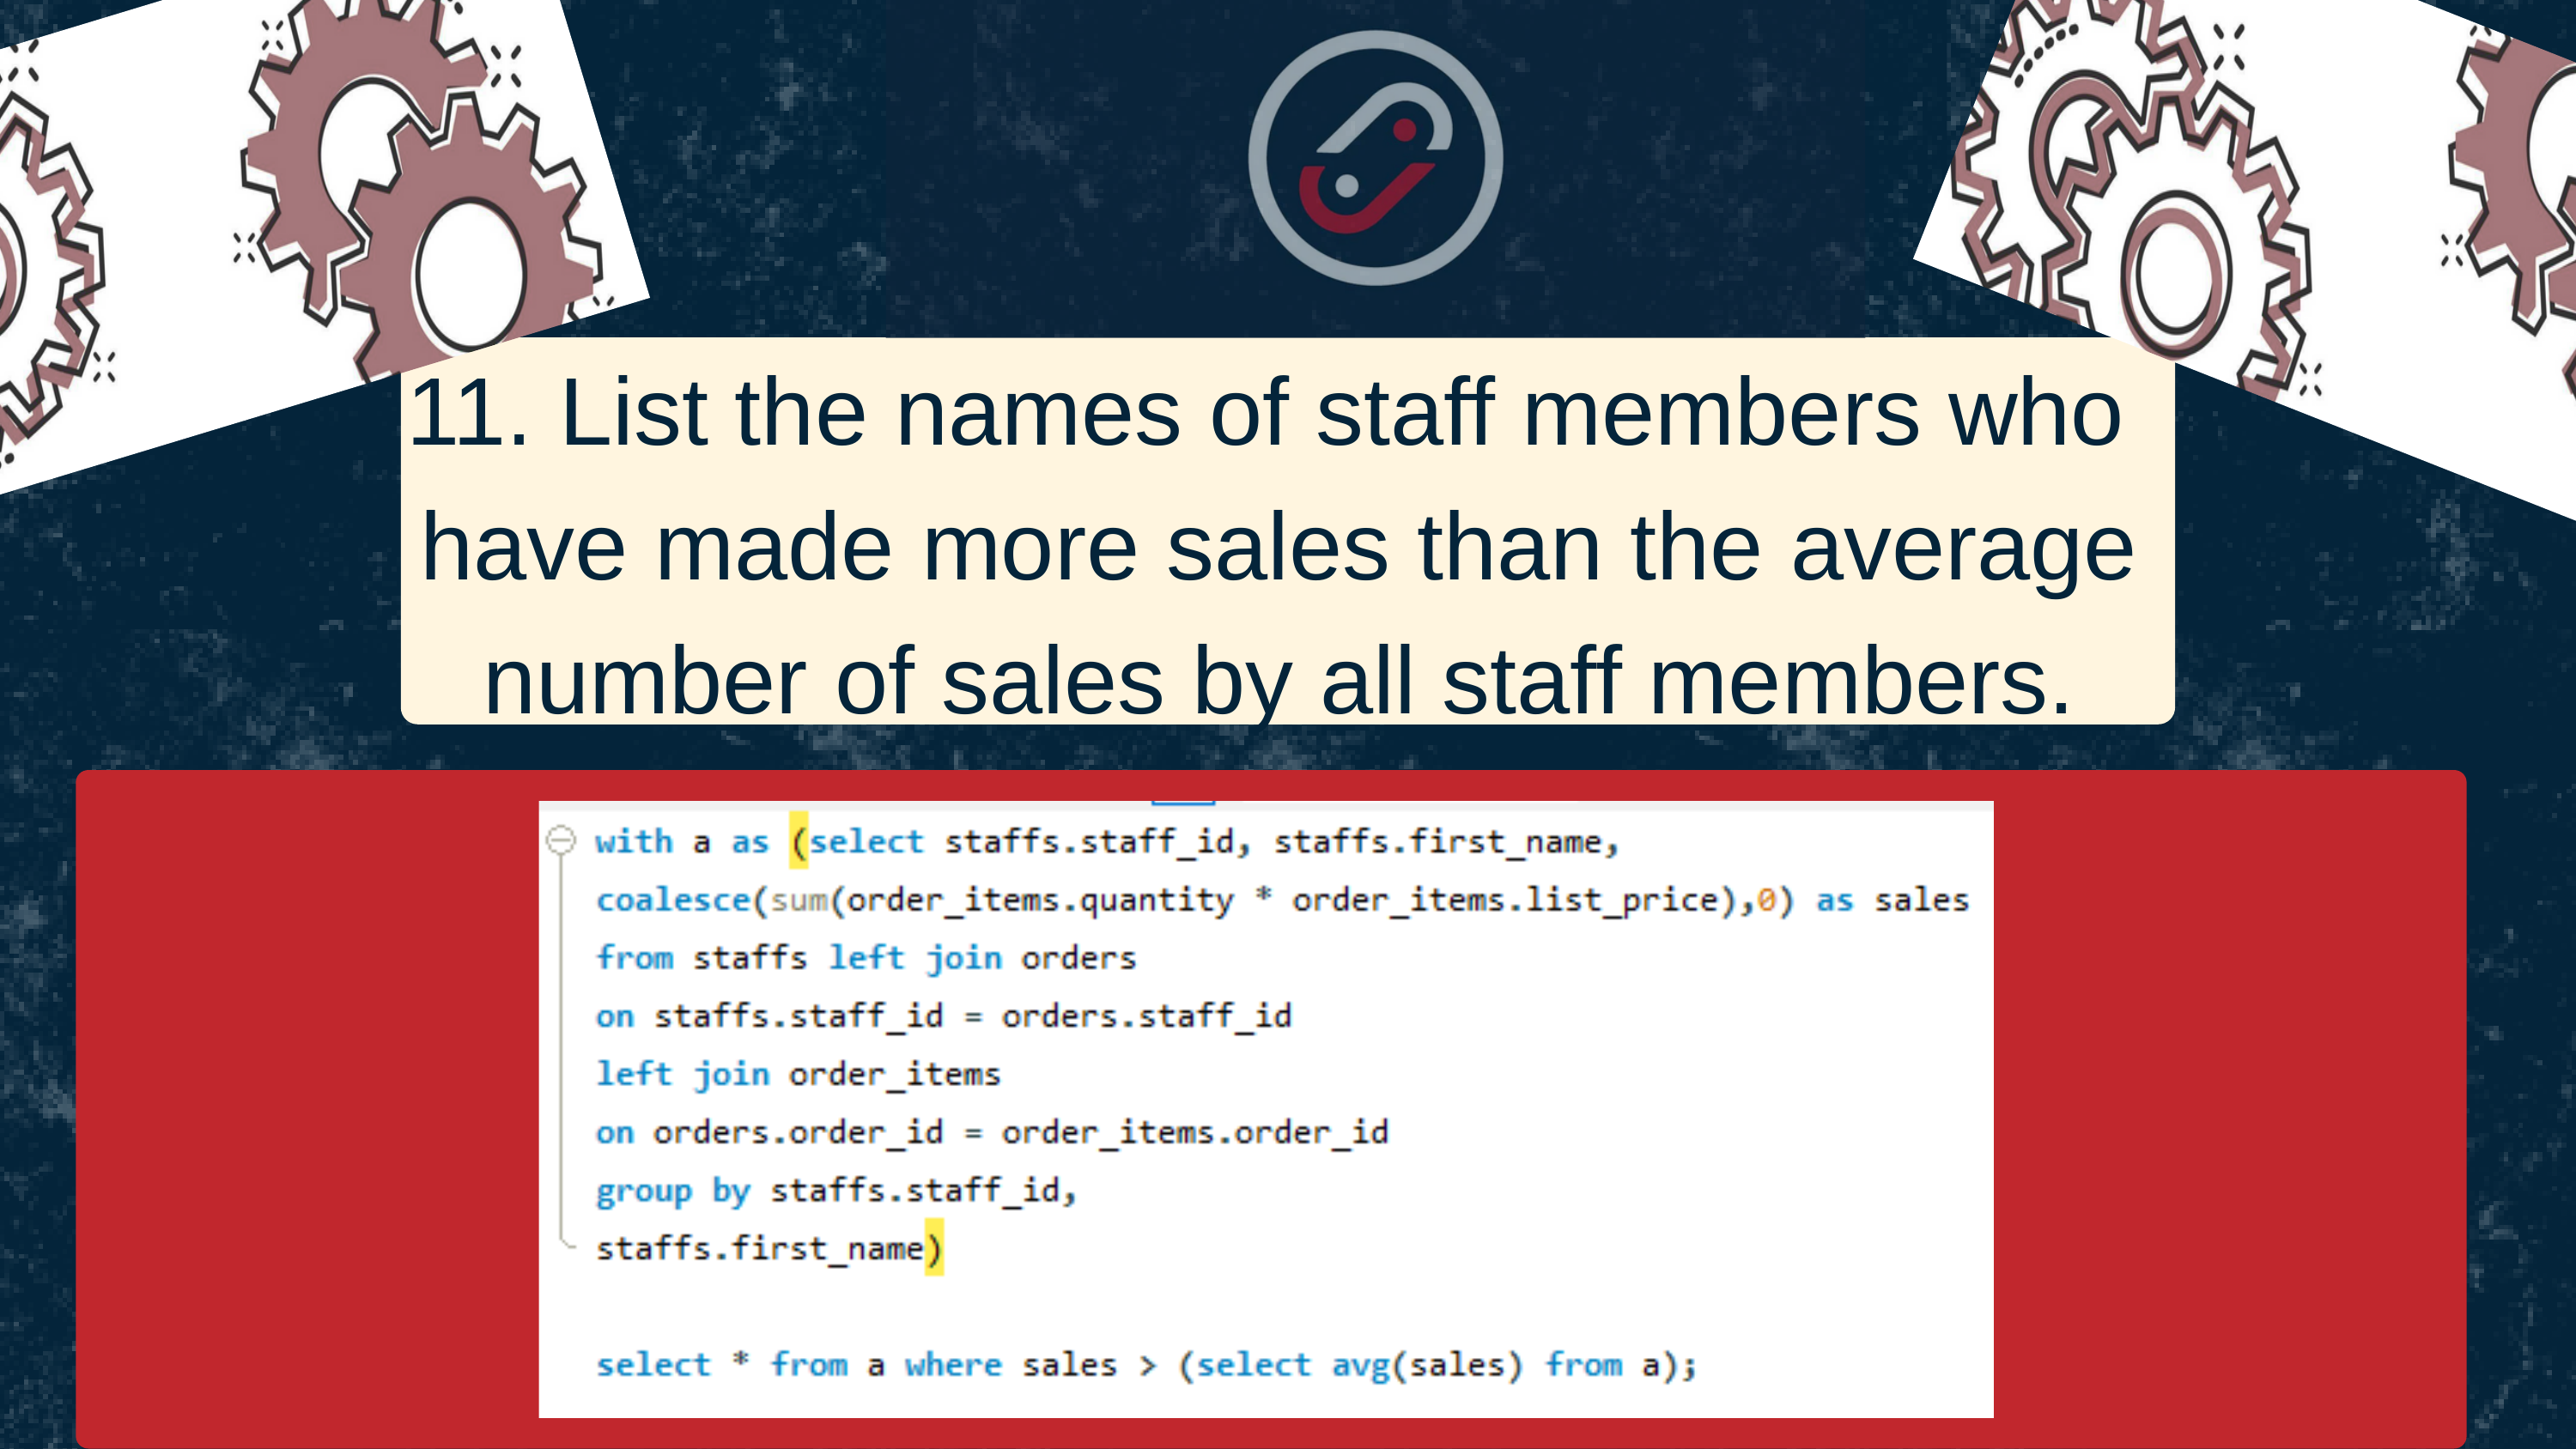

11. List the names of staff members who
 have made more sales than the average
 number of sales by all staff members.